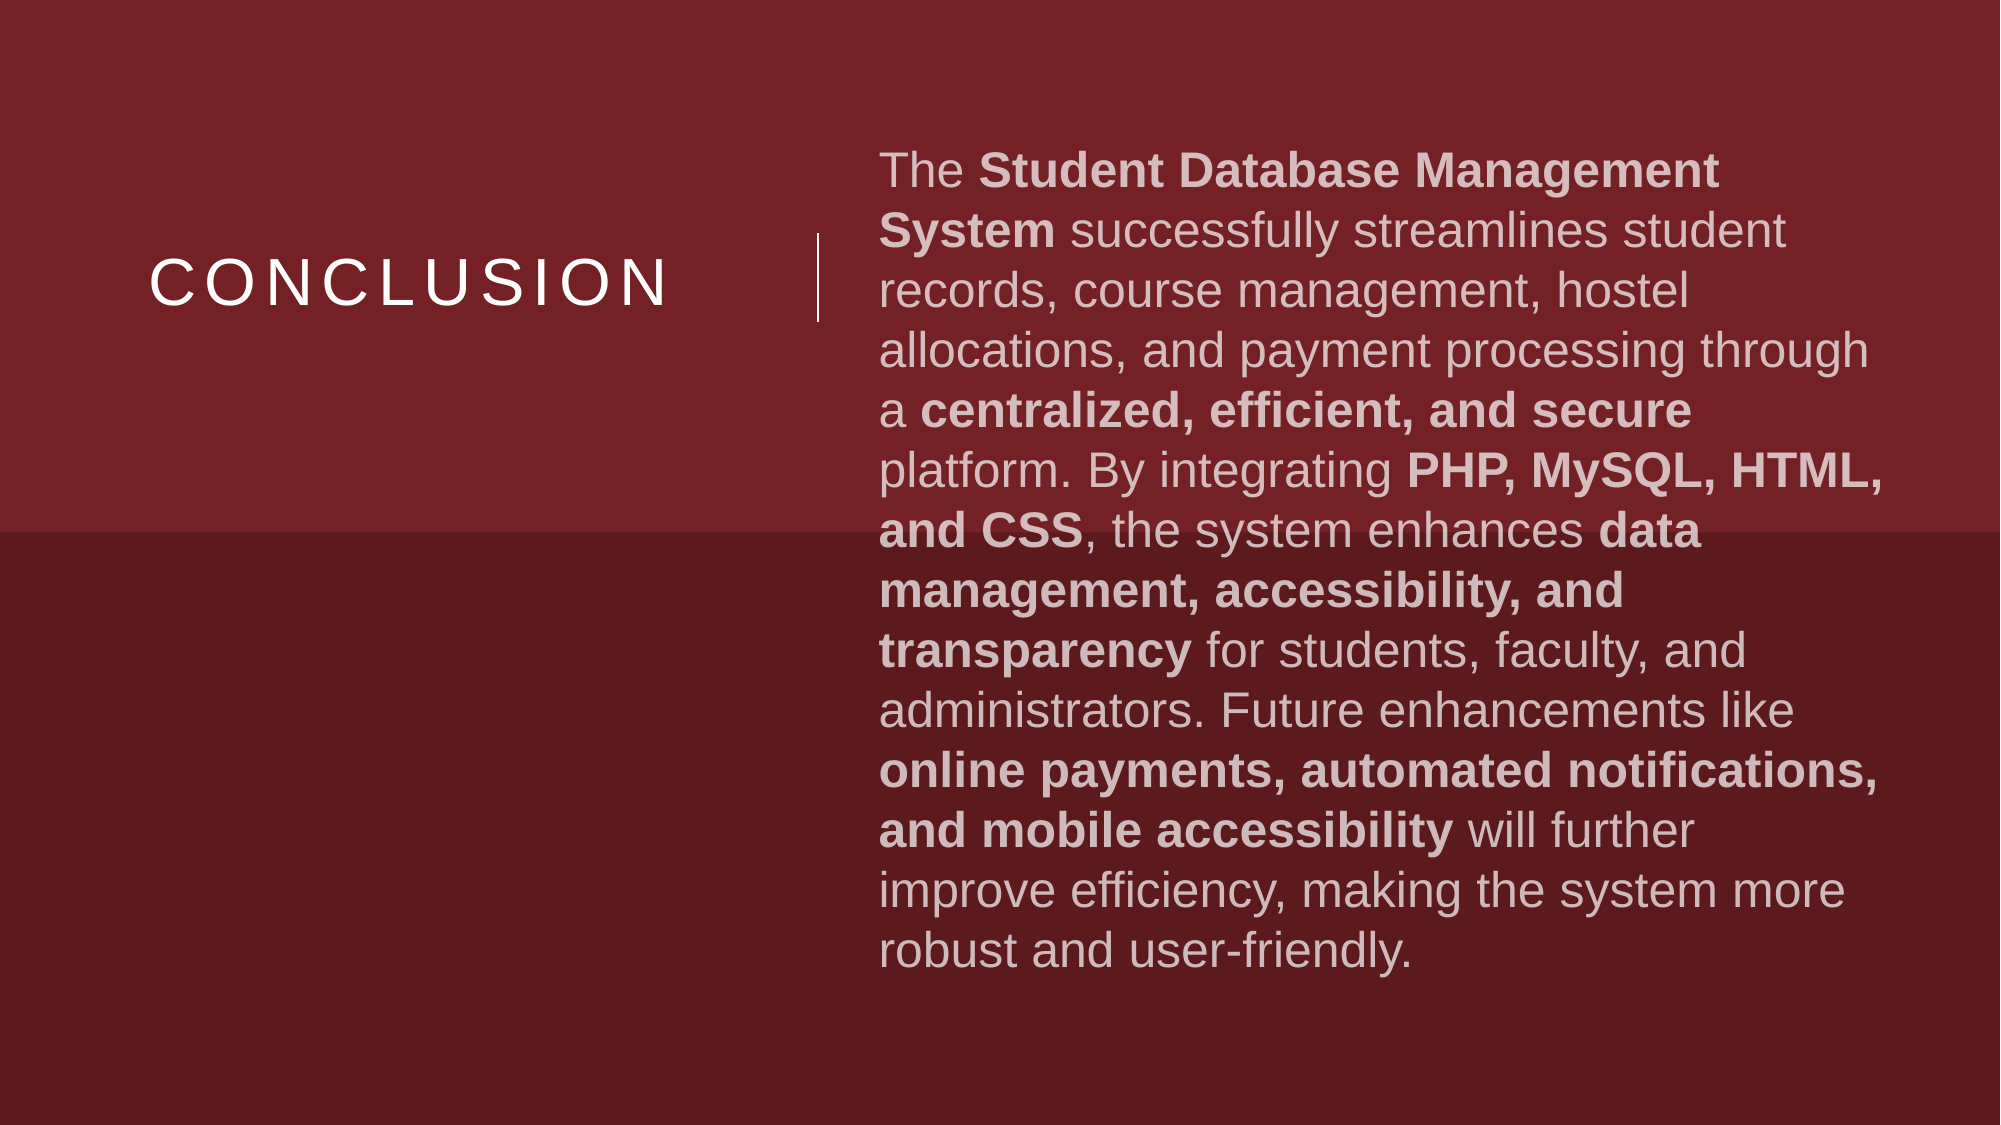

The Student Database Management System successfully streamlines student records, course management, hostel allocations, and payment processing through a centralized, efficient, and secure platform. By integrating PHP, MySQL, HTML, and CSS, the system enhances data management, accessibility, and transparency for students, faculty, and administrators. Future enhancements like online payments, automated notifications, and mobile accessibility will further improve efficiency, making the system more robust and user-friendly.
# Conclusion